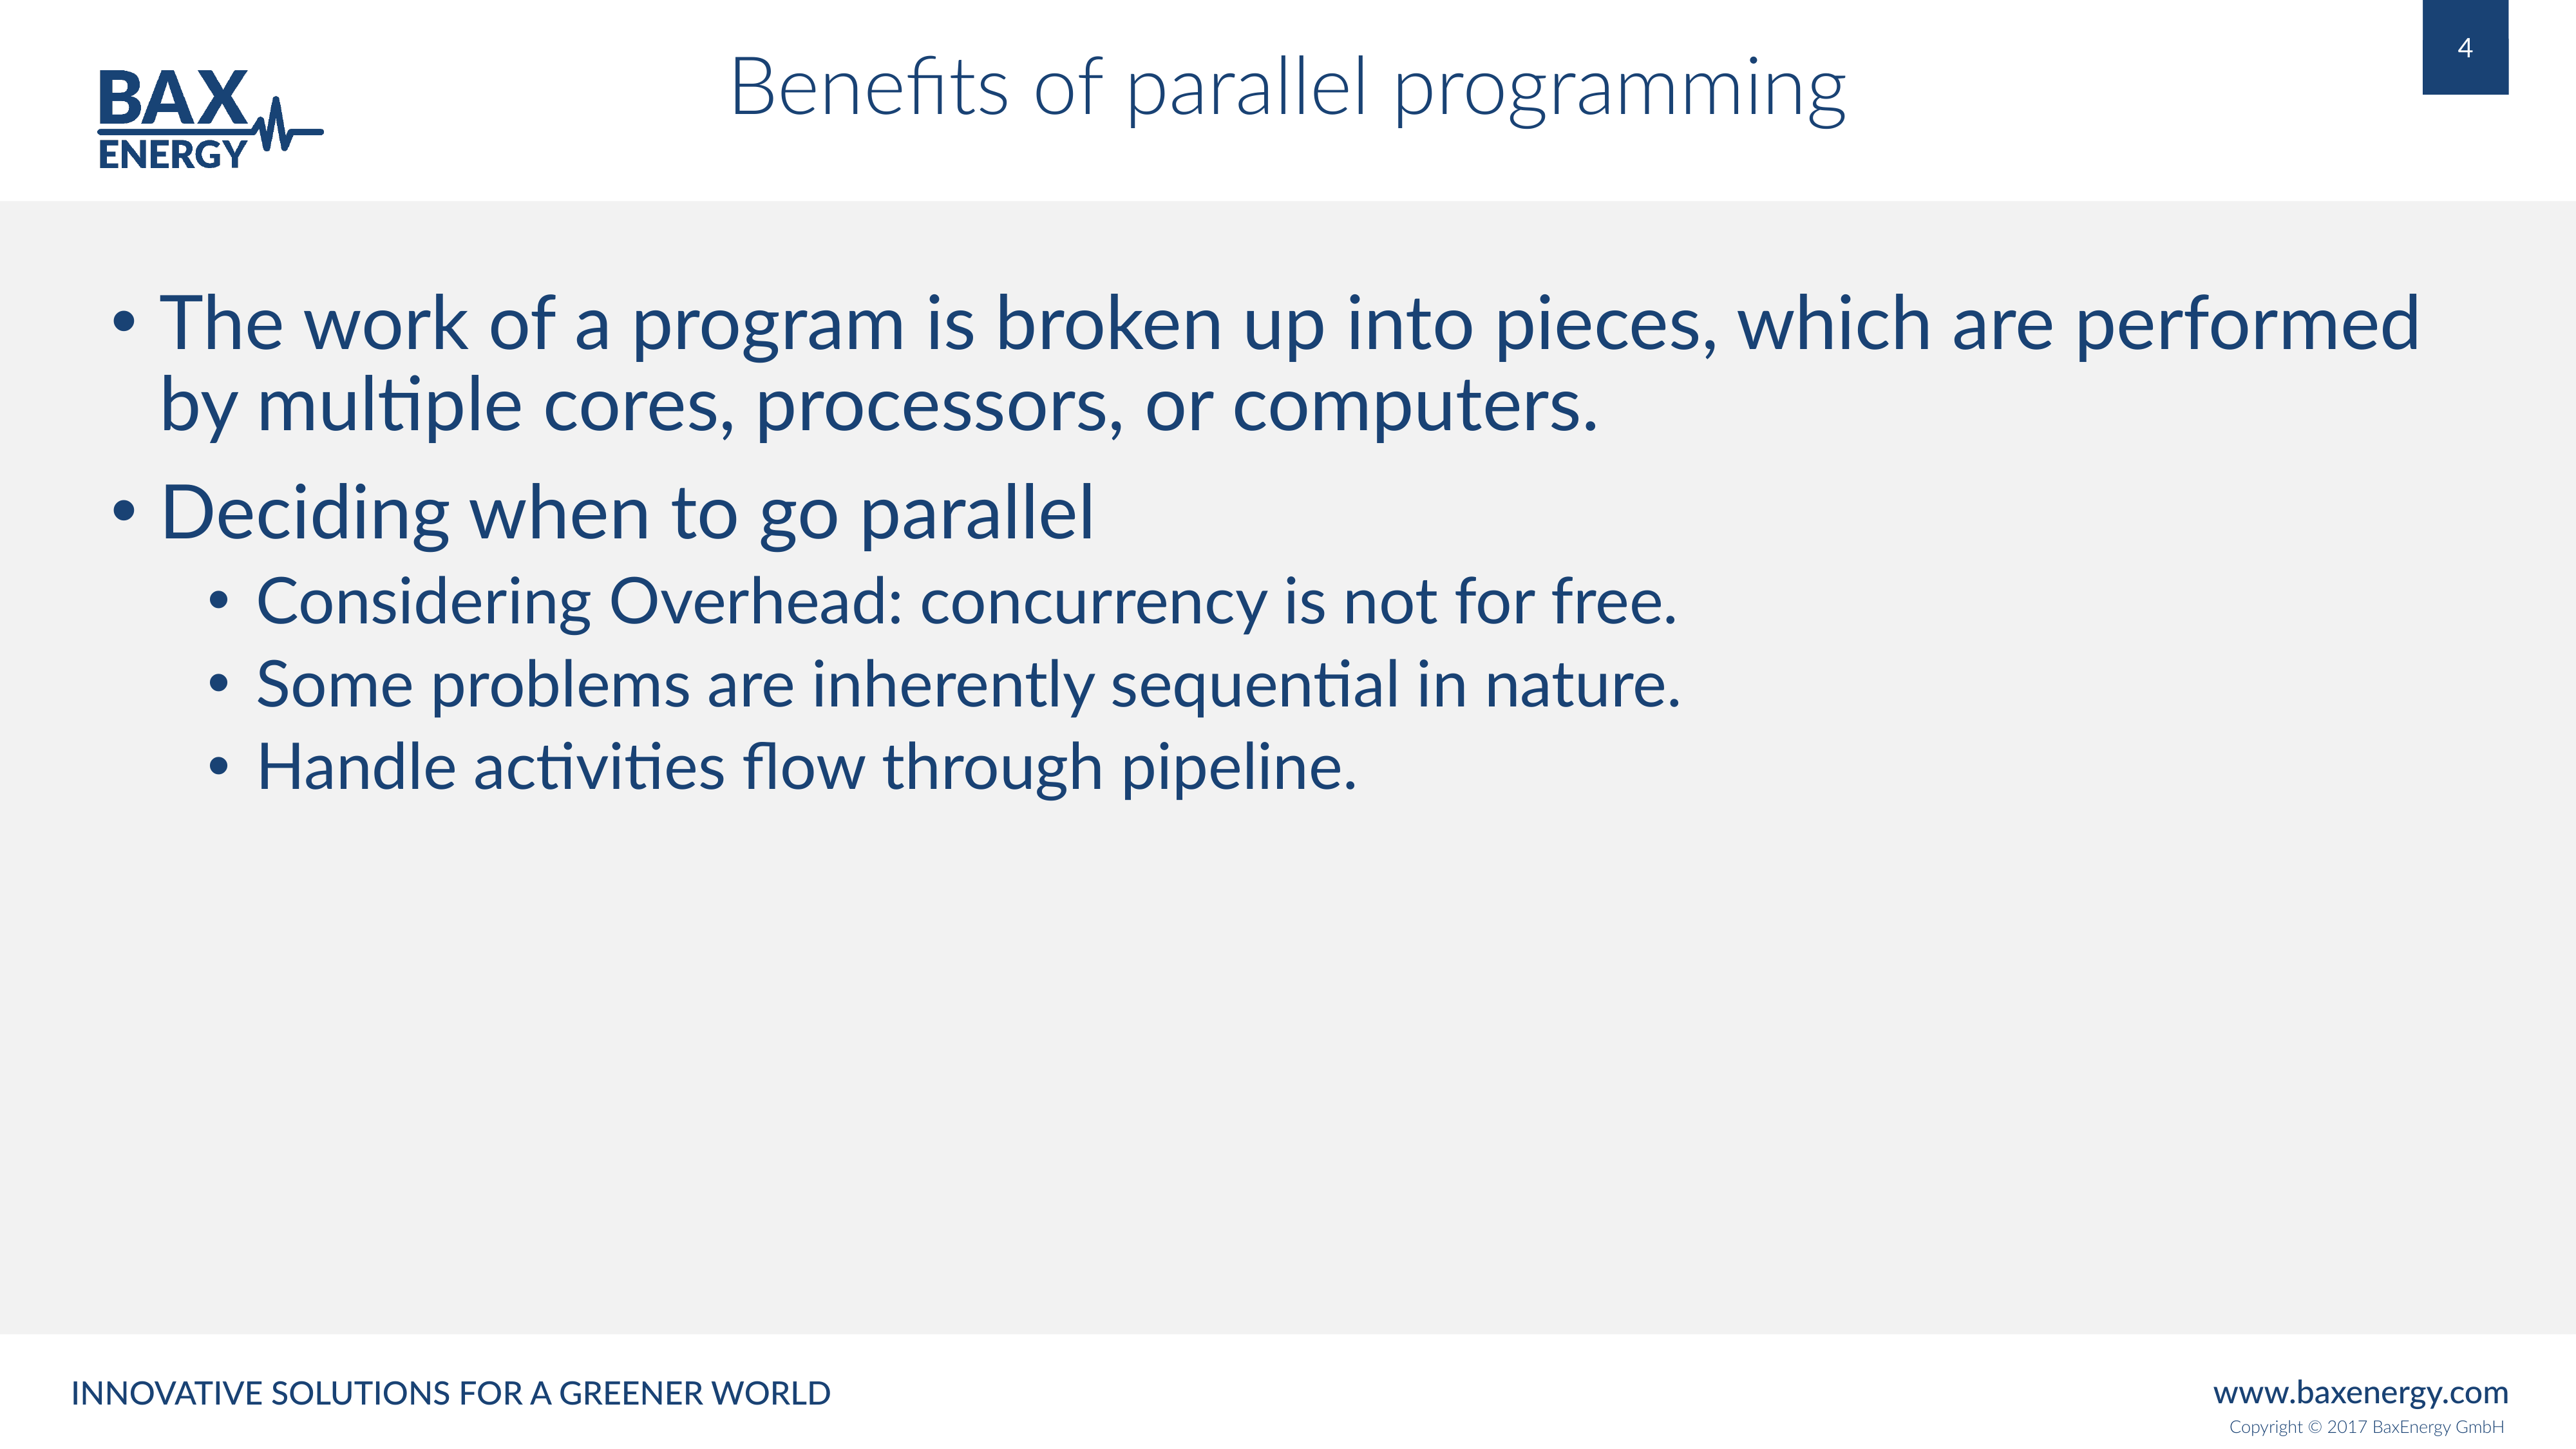

Benefits of parallel programming
The work of a program is broken up into pieces, which are performed by multiple cores, processors, or computers.
Deciding when to go parallel
Considering Overhead: concurrency is not for free.
Some problems are inherently sequential in nature.
Handle activities flow through pipeline.